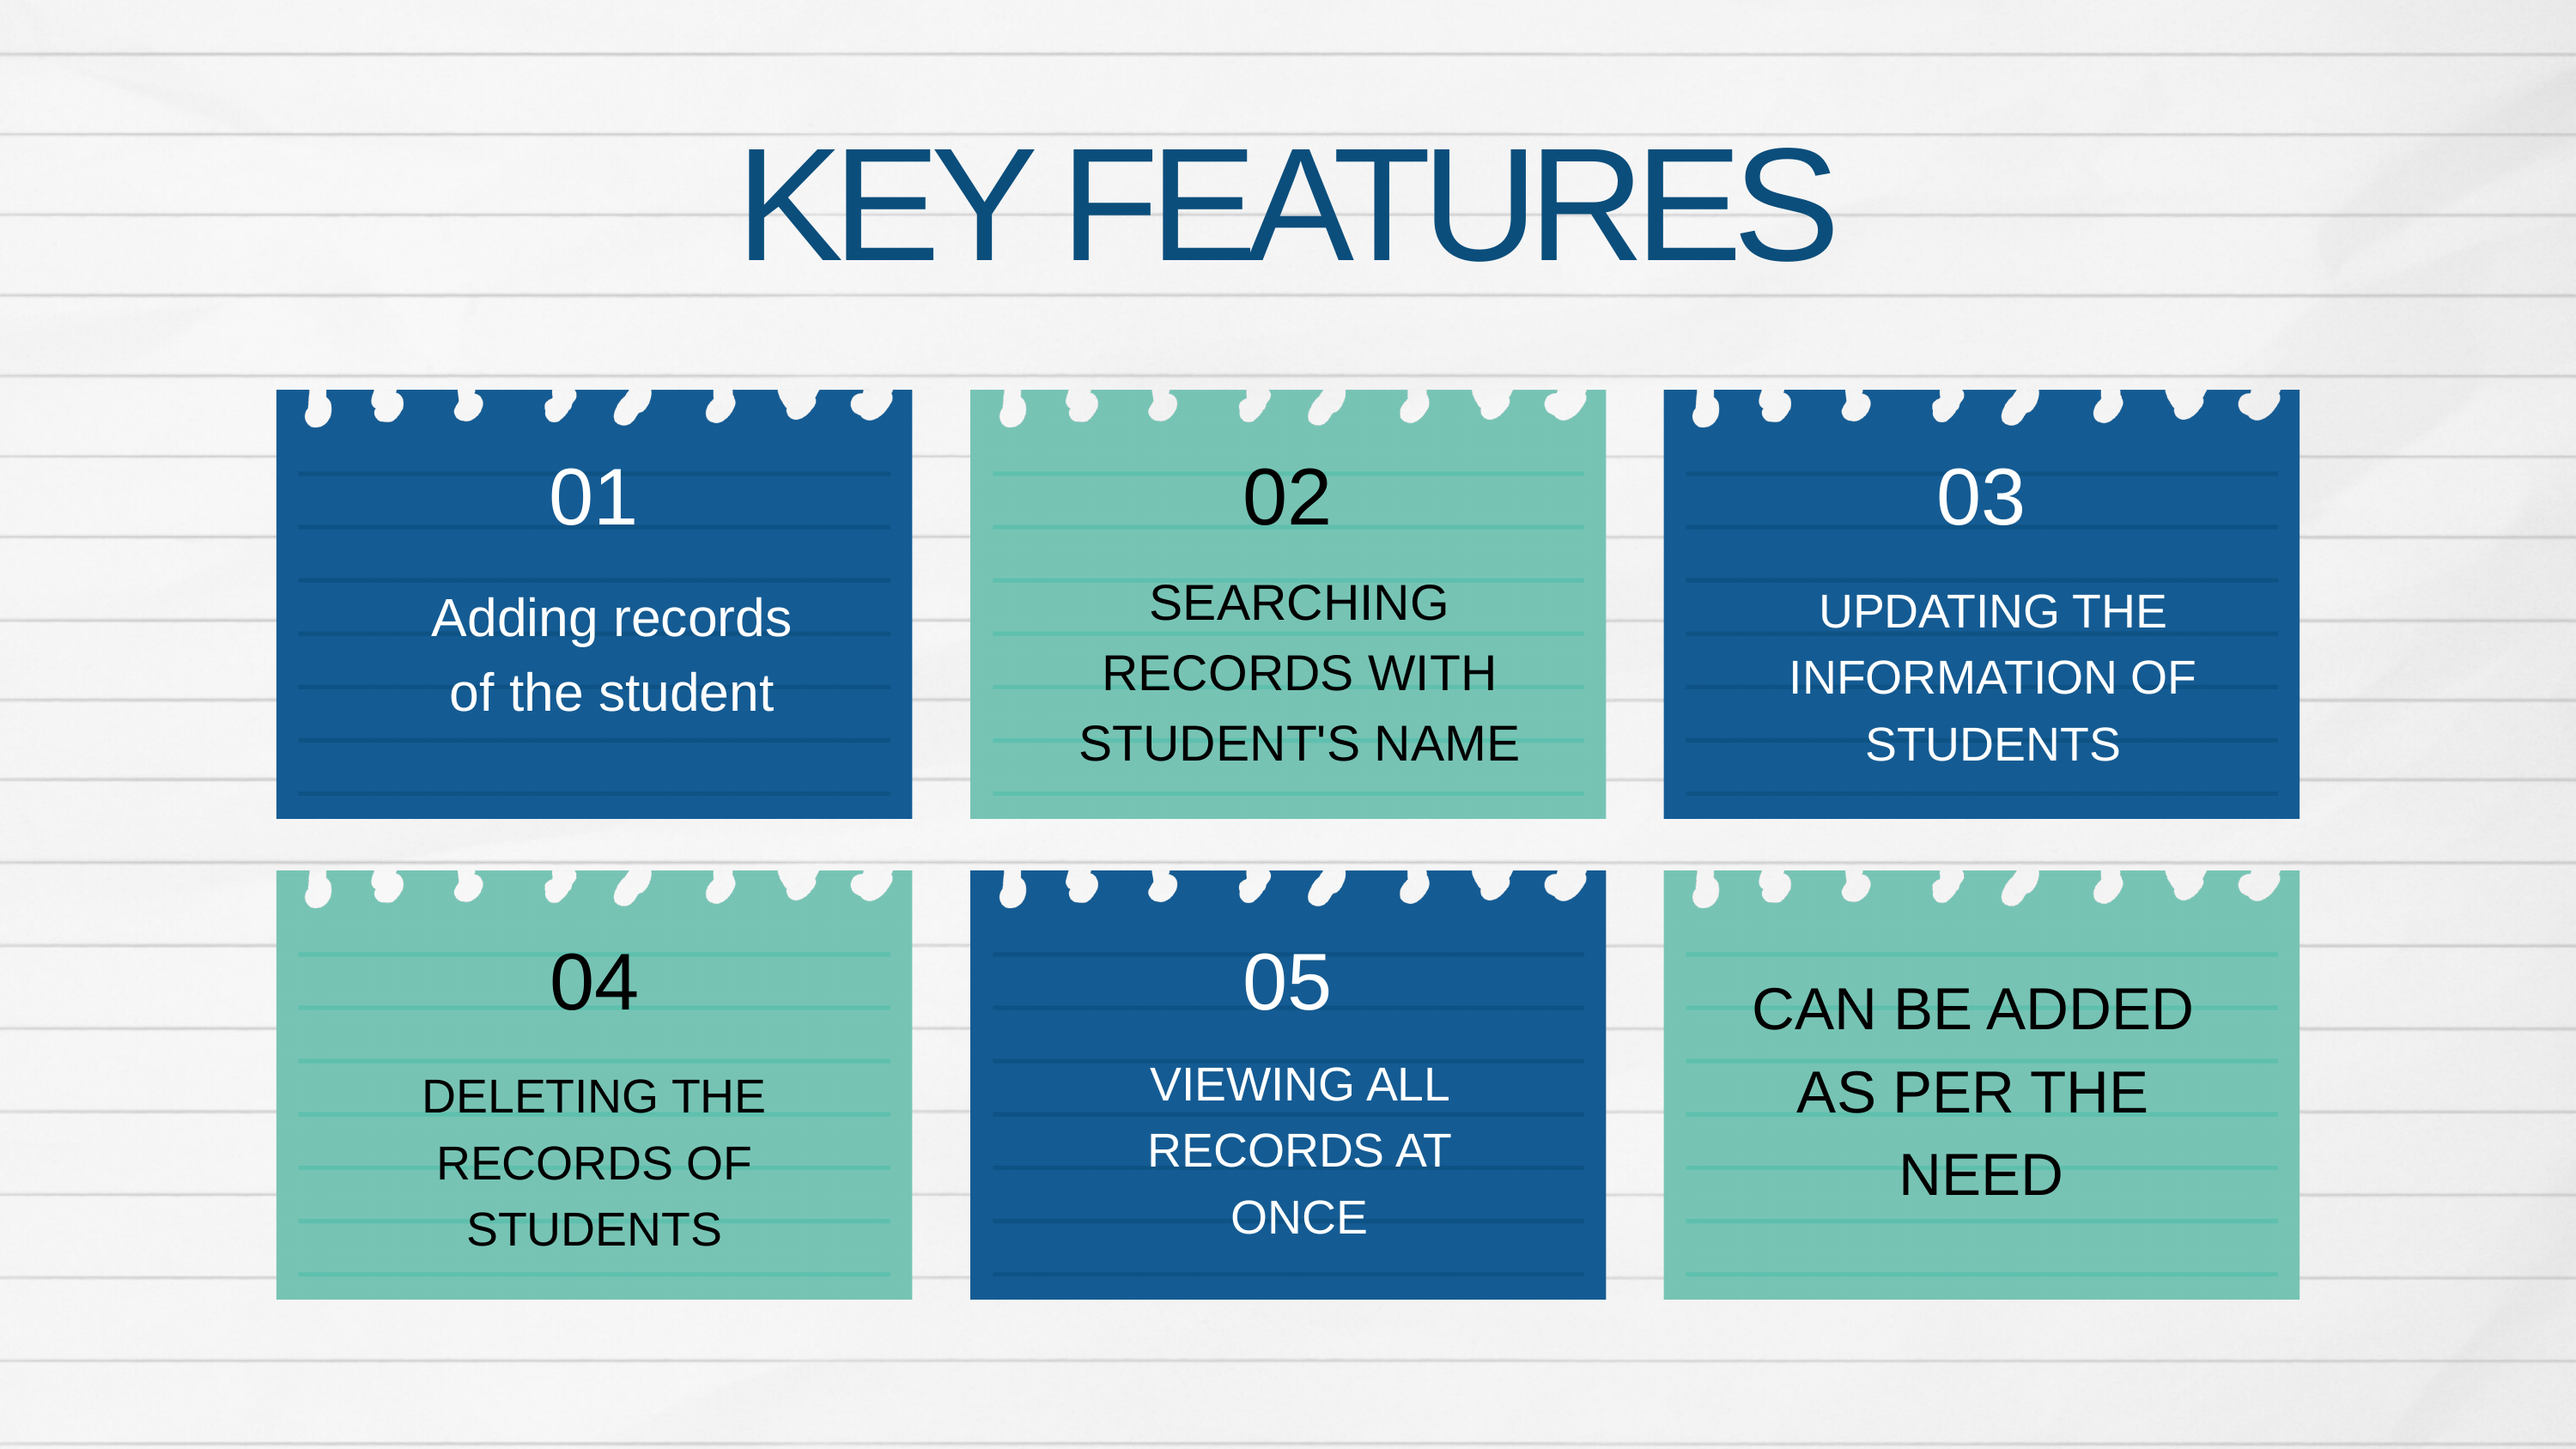

KEY FEATURES

01
02
03
SEARCHING RECORDS WITH STUDENT'S NAME
UPDATING THE INFORMATION OF STUDENTS
Adding records of the student

04
05
CAN BE ADDED
AS PER THE
NEED
VIEWING ALL RECORDS AT ONCE
DELETING THE RECORDS OF STUDENTS